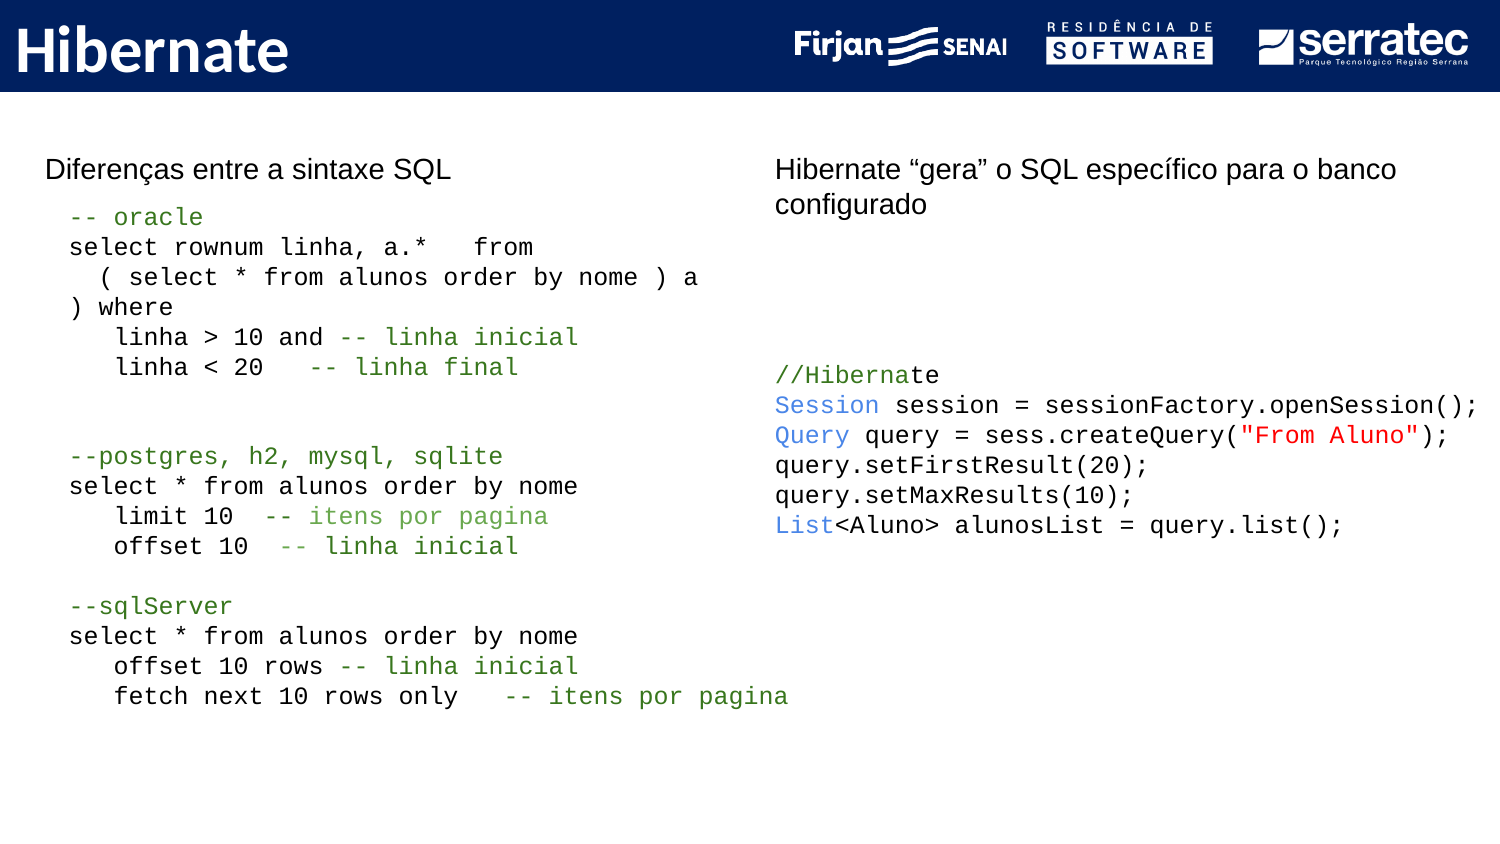

# Hibernate
Diferenças entre a sintaxe SQL
Hibernate “gera” o SQL específico para o banco configurado
-- oracle
select rownum linha, a.*   from
  ( select * from alunos order by nome ) a
) where
   linha > 10 and -- linha inicial
   linha < 20   -- linha final

--postgres, h2, mysql, sqlite
select * from alunos order by nome
   limit 10  -- itens por pagina
   offset 10  -- linha inicial

--sqlServer
select * from alunos order by nome
   offset 10 rows -- linha inicial
   fetch next 10 rows only   -- itens por pagina

//Hibernate
Session session = sessionFactory.openSession();
Query query = sess.createQuery("From Aluno");
query.setFirstResult(20);
query.setMaxResults(10);
List<Aluno> alunosList = query.list();